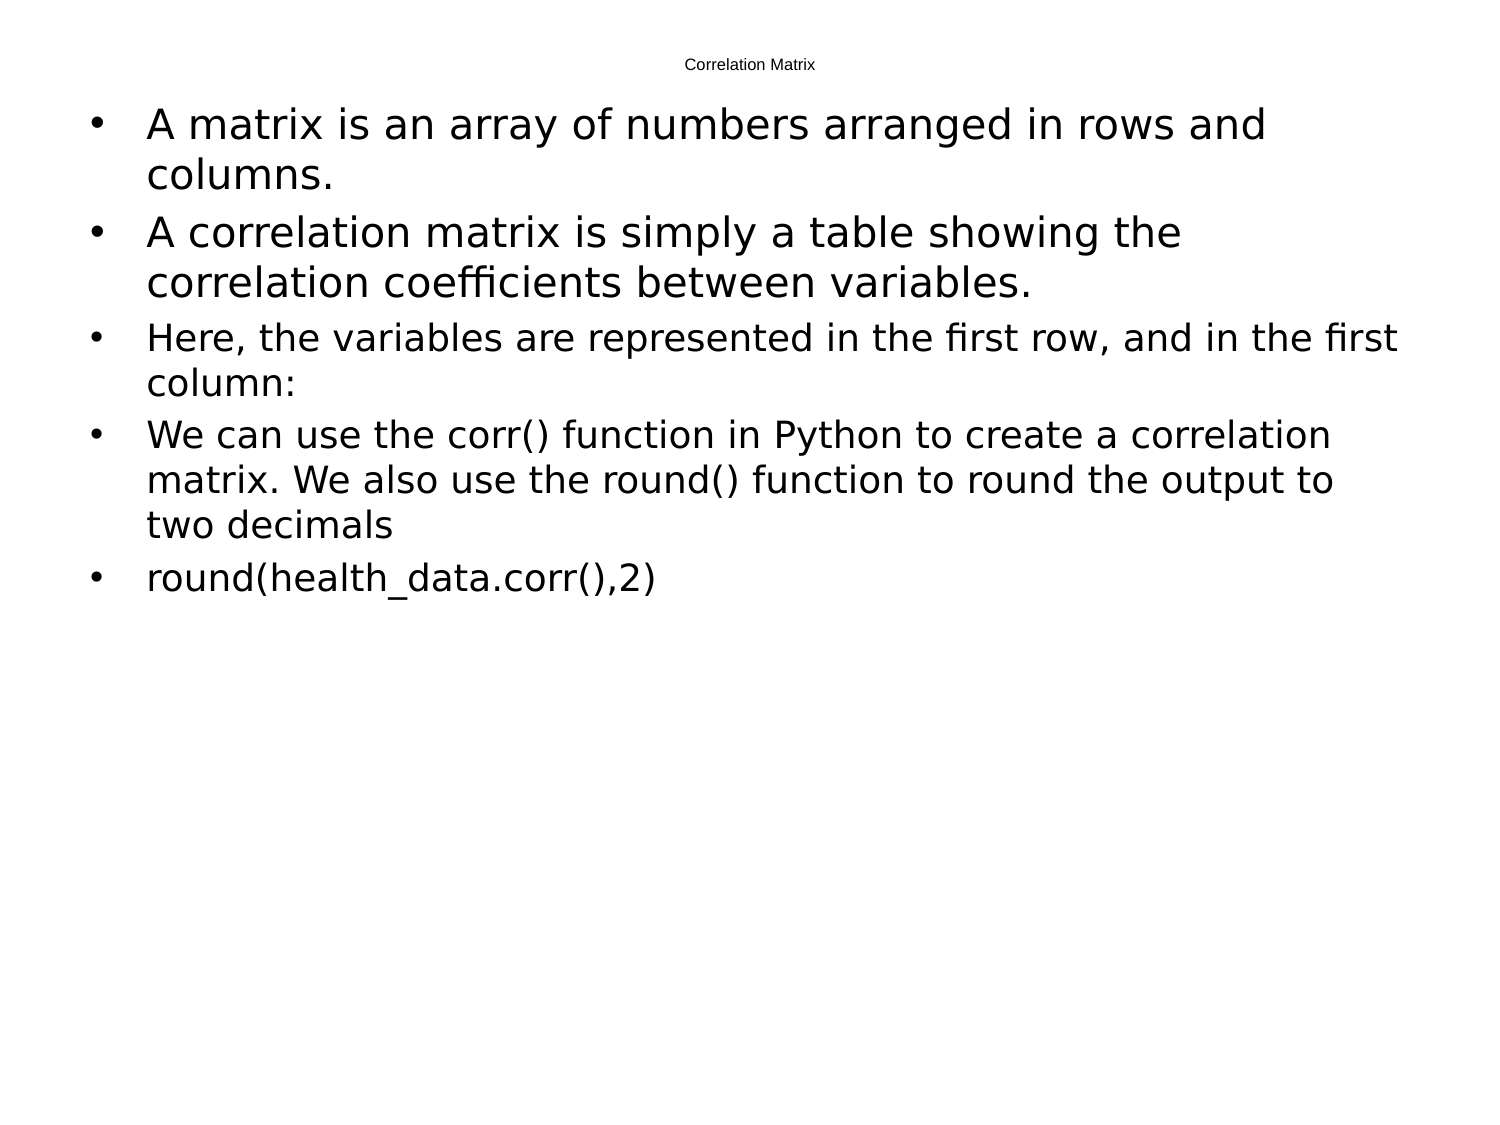

# Correlation Matrix
A matrix is an array of numbers arranged in rows and columns.
A correlation matrix is simply a table showing the correlation coefficients between variables.
Here, the variables are represented in the first row, and in the first column:
We can use the corr() function in Python to create a correlation matrix. We also use the round() function to round the output to two decimals
round(health_data.corr(),2)